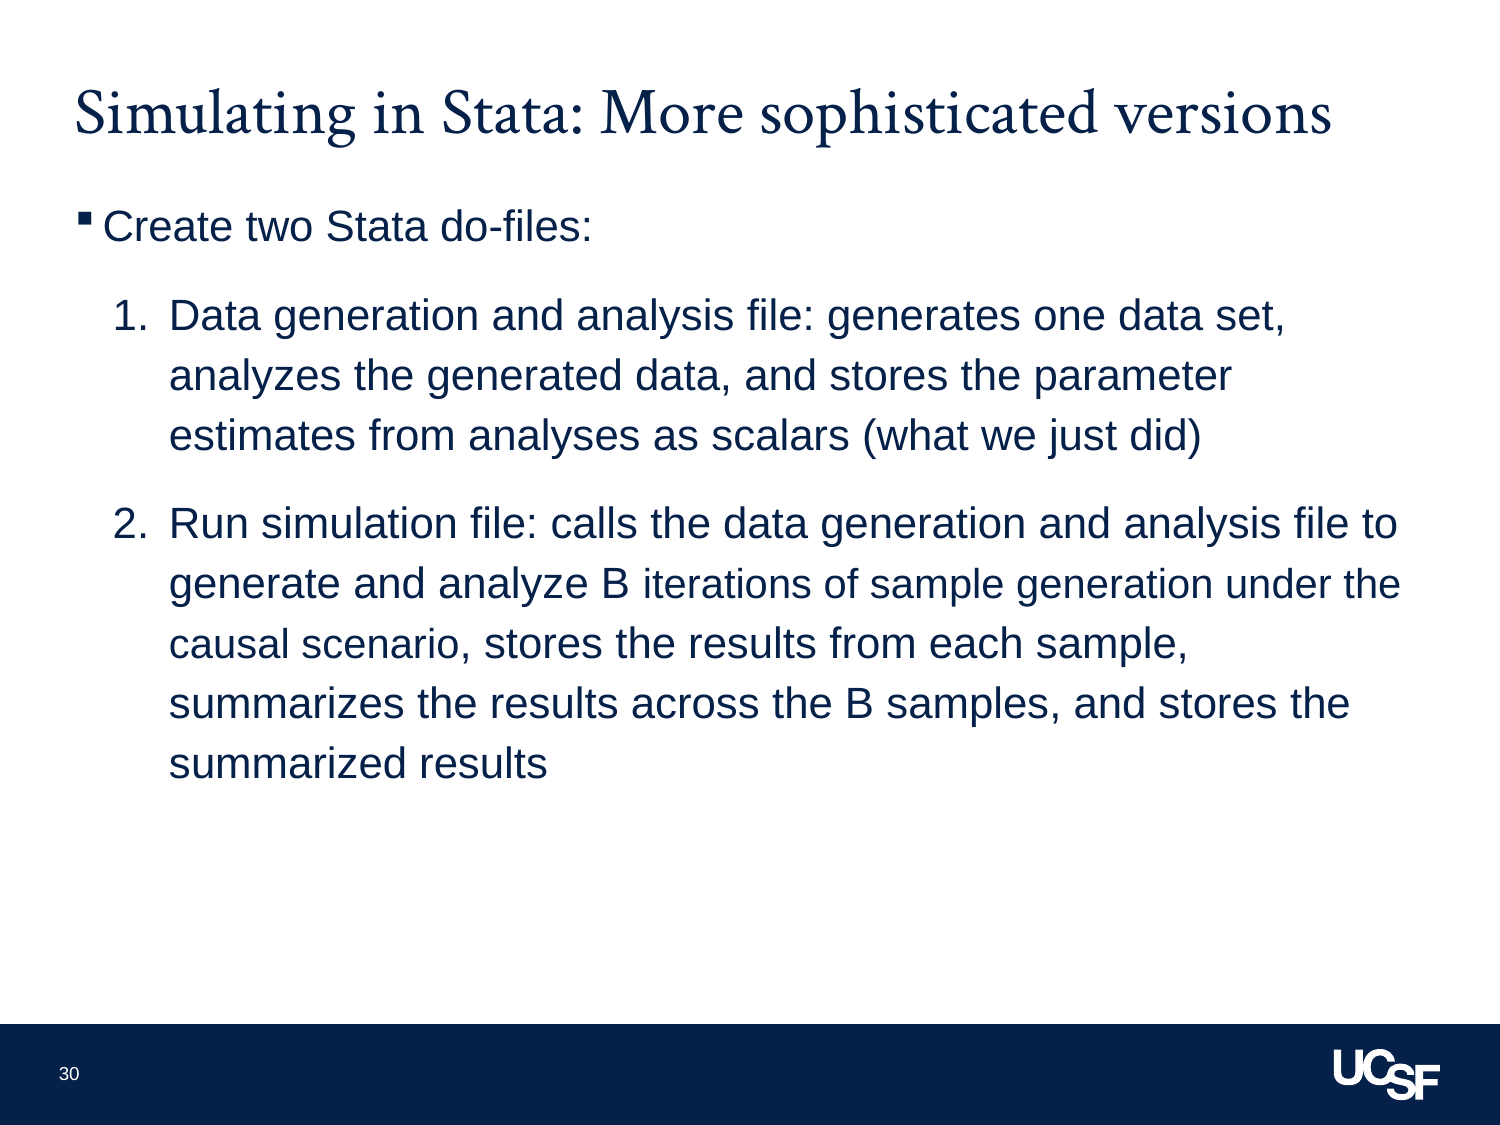

# Simulating in Stata: More sophisticated versions
Create two Stata do-files:
Data generation and analysis file: generates one data set, analyzes the generated data, and stores the parameter estimates from analyses as scalars (what we just did)
Run simulation file: calls the data generation and analysis file to generate and analyze B iterations of sample generation under the causal scenario, stores the results from each sample, summarizes the results across the B samples, and stores the summarized results

30